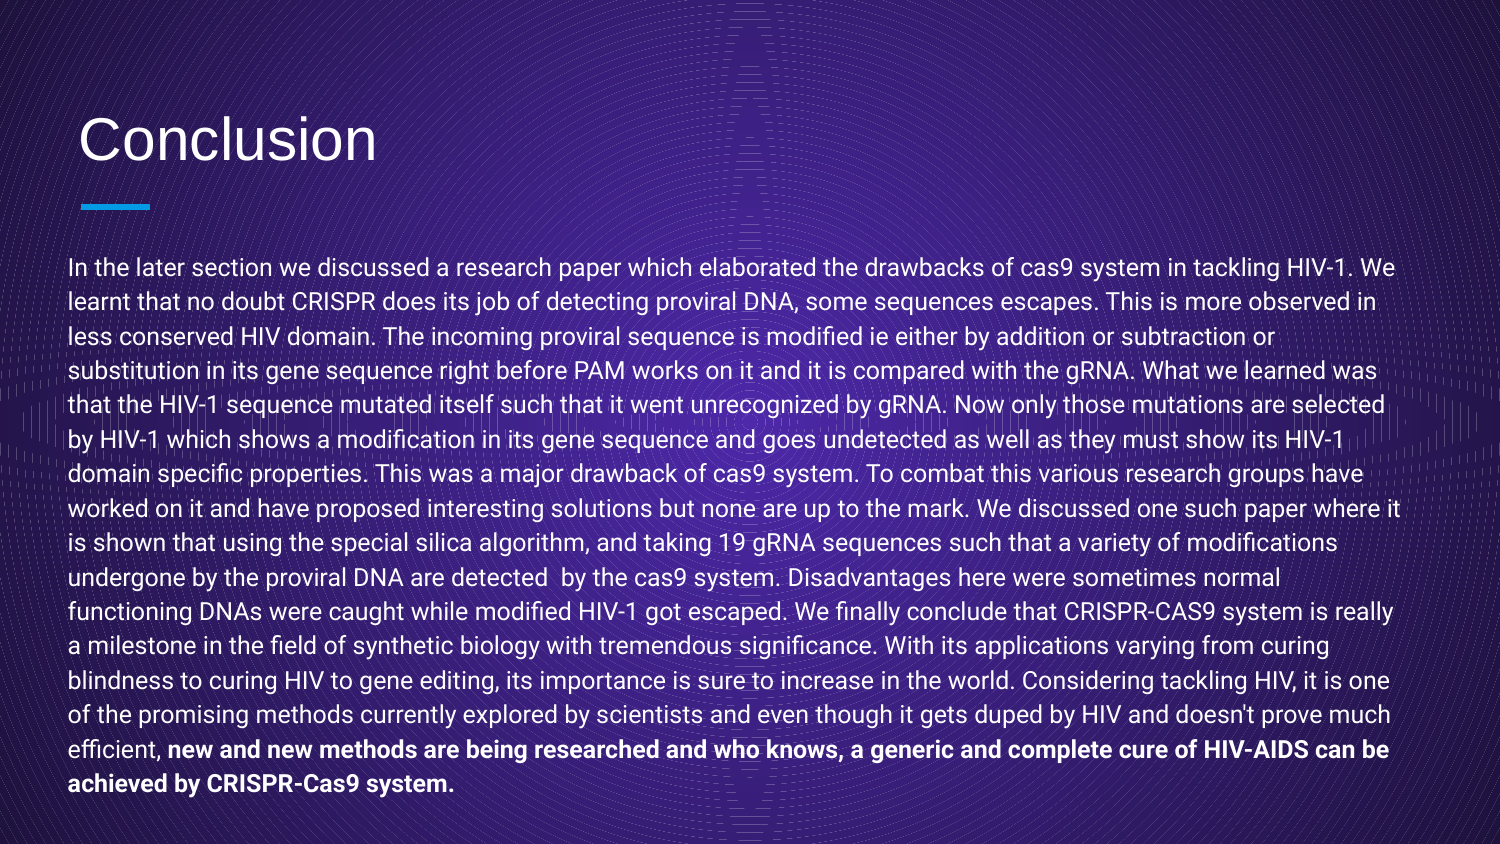

# Conclusion
In the later section we discussed a research paper which elaborated the drawbacks of cas9 system in tackling HIV-1. We learnt that no doubt CRISPR does its job of detecting proviral DNA, some sequences escapes. This is more observed in less conserved HIV domain. The incoming proviral sequence is modified ie either by addition or subtraction or substitution in its gene sequence right before PAM works on it and it is compared with the gRNA. What we learned was that the HIV-1 sequence mutated itself such that it went unrecognized by gRNA. Now only those mutations are selected by HIV-1 which shows a modification in its gene sequence and goes undetected as well as they must show its HIV-1 domain specific properties. This was a major drawback of cas9 system. To combat this various research groups have worked on it and have proposed interesting solutions but none are up to the mark. We discussed one such paper where it is shown that using the special silica algorithm, and taking 19 gRNA sequences such that a variety of modifications undergone by the proviral DNA are detected  by the cas9 system. Disadvantages here were sometimes normal functioning DNAs were caught while modified HIV-1 got escaped. We finally conclude that CRISPR-CAS9 system is really a milestone in the field of synthetic biology with tremendous significance. With its applications varying from curing blindness to curing HIV to gene editing, its importance is sure to increase in the world. Considering tackling HIV, it is one of the promising methods currently explored by scientists and even though it gets duped by HIV and doesn't prove much efficient, new and new methods are being researched and who knows, a generic and complete cure of HIV-AIDS can be achieved by CRISPR-Cas9 system.